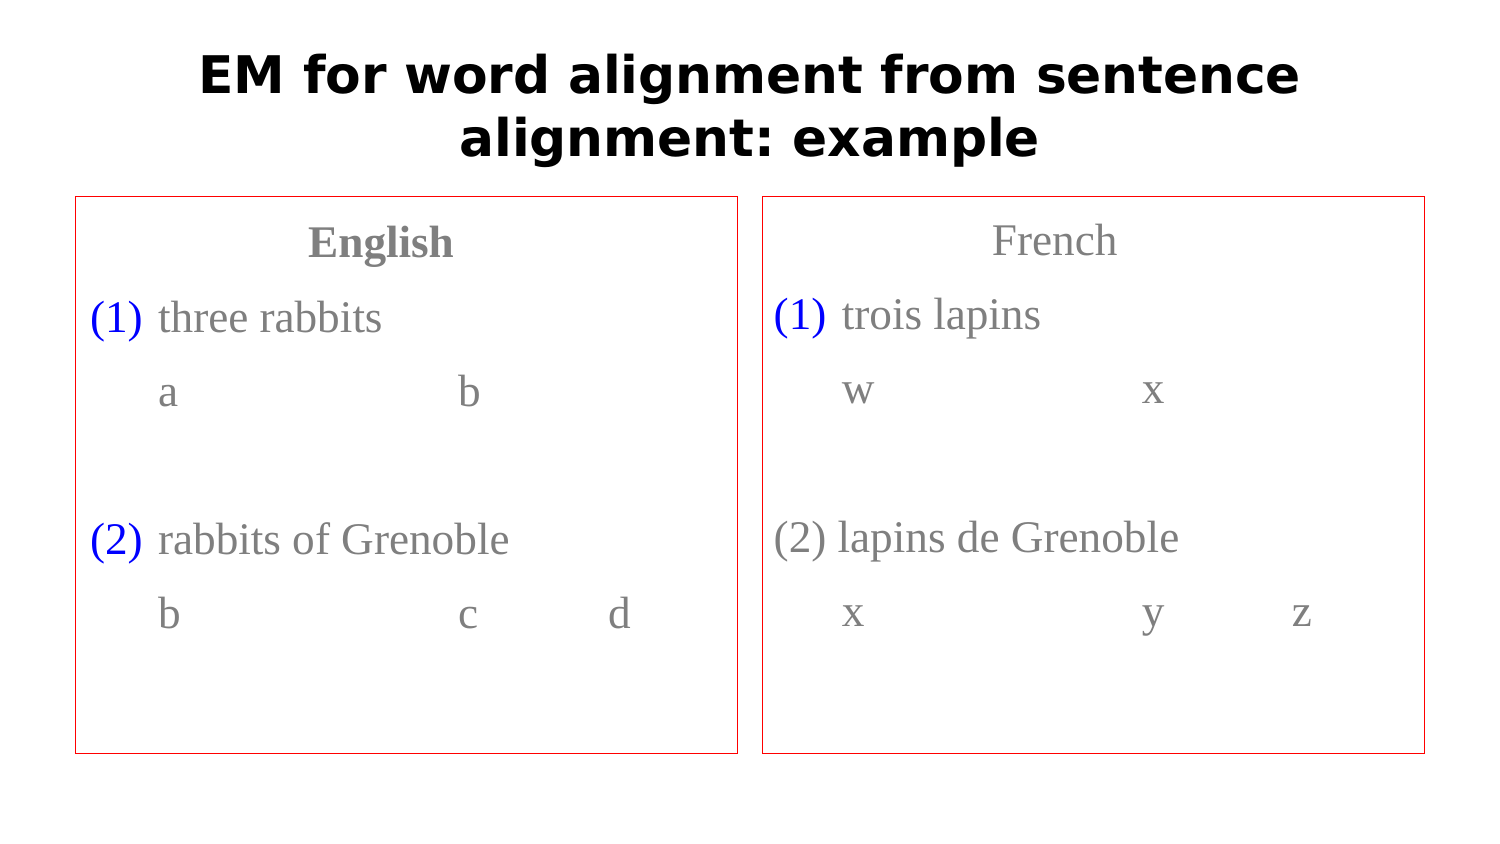

# EM for word alignment from sentence alignment: example
		English
three rabbits
	a		b

rabbits of Grenoble
	b		c	d
		French
trois lapins
	w		x

(2) lapins de Grenoble
	x		y	z